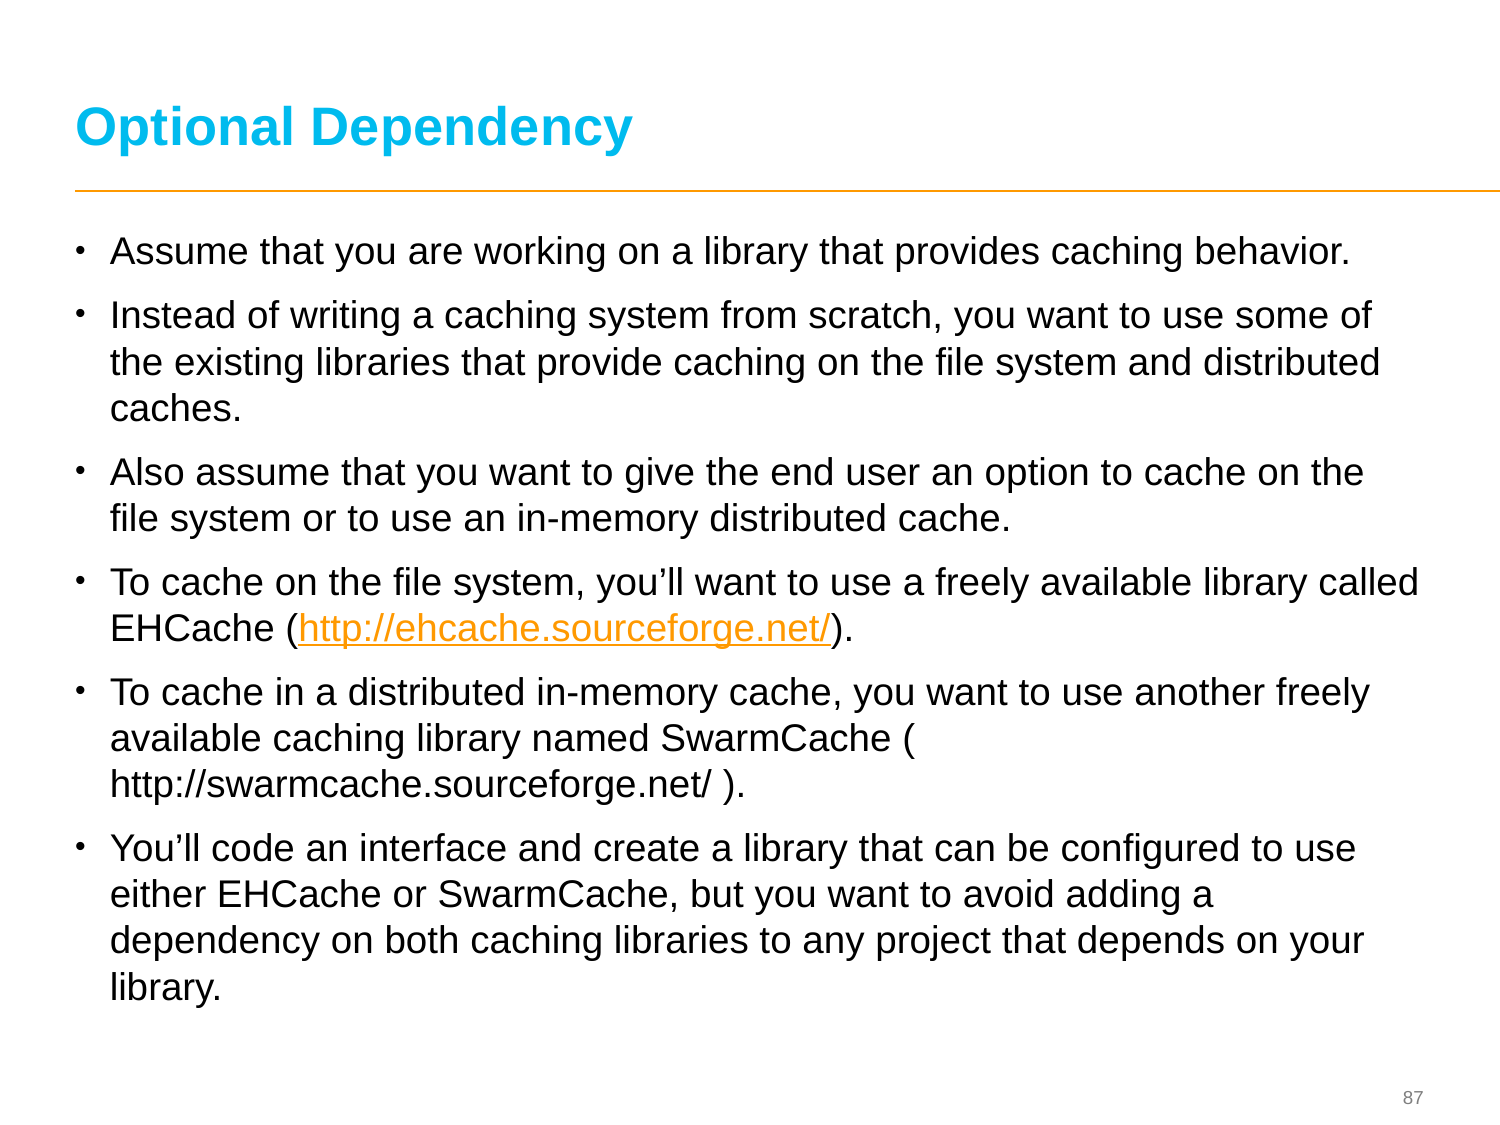

# Optional Dependency
Assume that you are working on a library that provides caching behavior.
Instead of writing a caching system from scratch, you want to use some of the existing libraries that provide caching on the file system and distributed caches.
Also assume that you want to give the end user an option to cache on the file system or to use an in-memory distributed cache.
To cache on the file system, you’ll want to use a freely available library called EHCache (http://ehcache.sourceforge.net/).
To cache in a distributed in-memory cache, you want to use another freely available caching library named SwarmCache ( http://swarmcache.sourceforge.net/ ).
You’ll code an interface and create a library that can be configured to use either EHCache or SwarmCache, but you want to avoid adding a dependency on both caching libraries to any project that depends on your library.